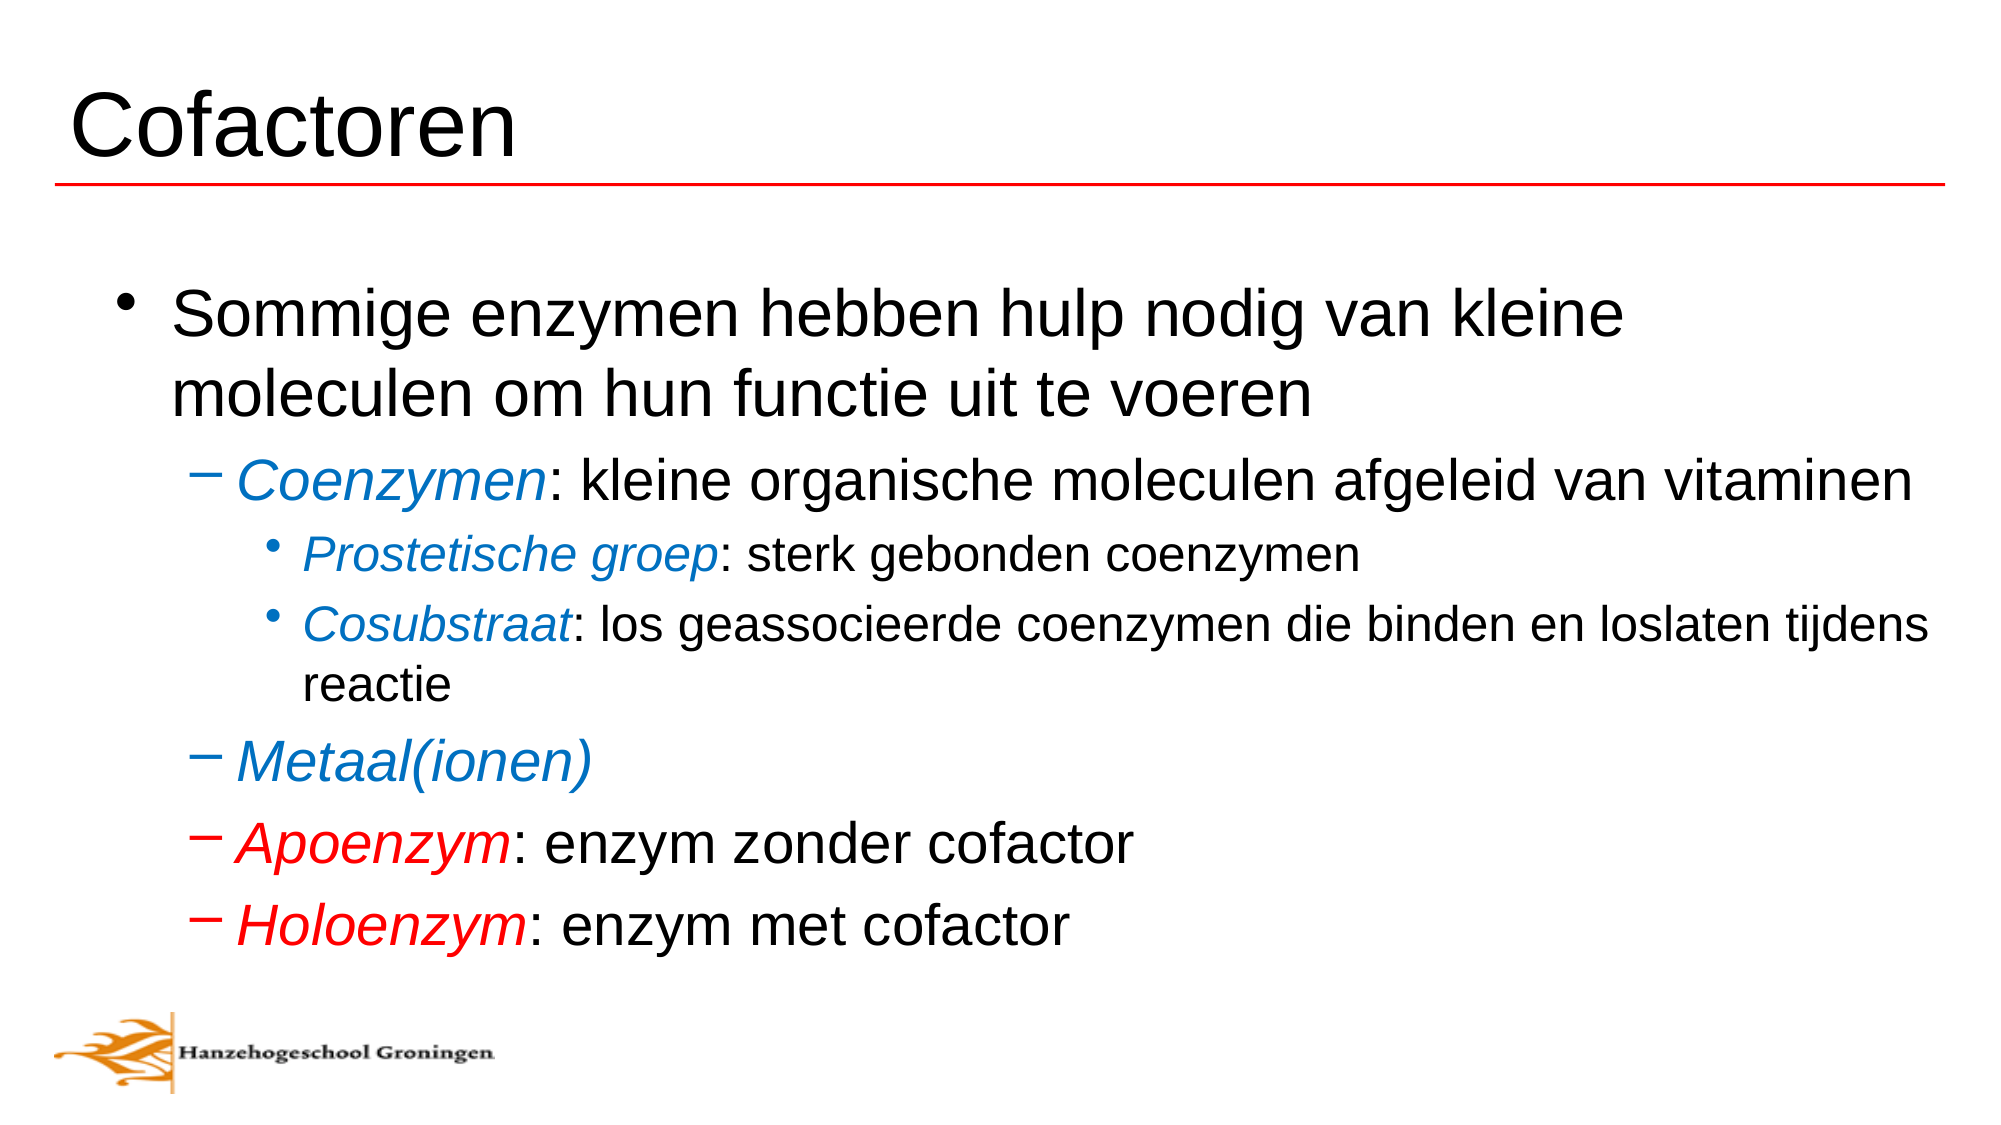

# Cofactoren
Sommige enzymen hebben hulp nodig van kleine moleculen om hun functie uit te voeren
Coenzymen: kleine organische moleculen afgeleid van vitaminen
Prostetische groep: sterk gebonden coenzymen
Cosubstraat: los geassocieerde coenzymen die binden en loslaten tijdens reactie
Metaal(ionen)
Apoenzym: enzym zonder cofactor
Holoenzym: enzym met cofactor